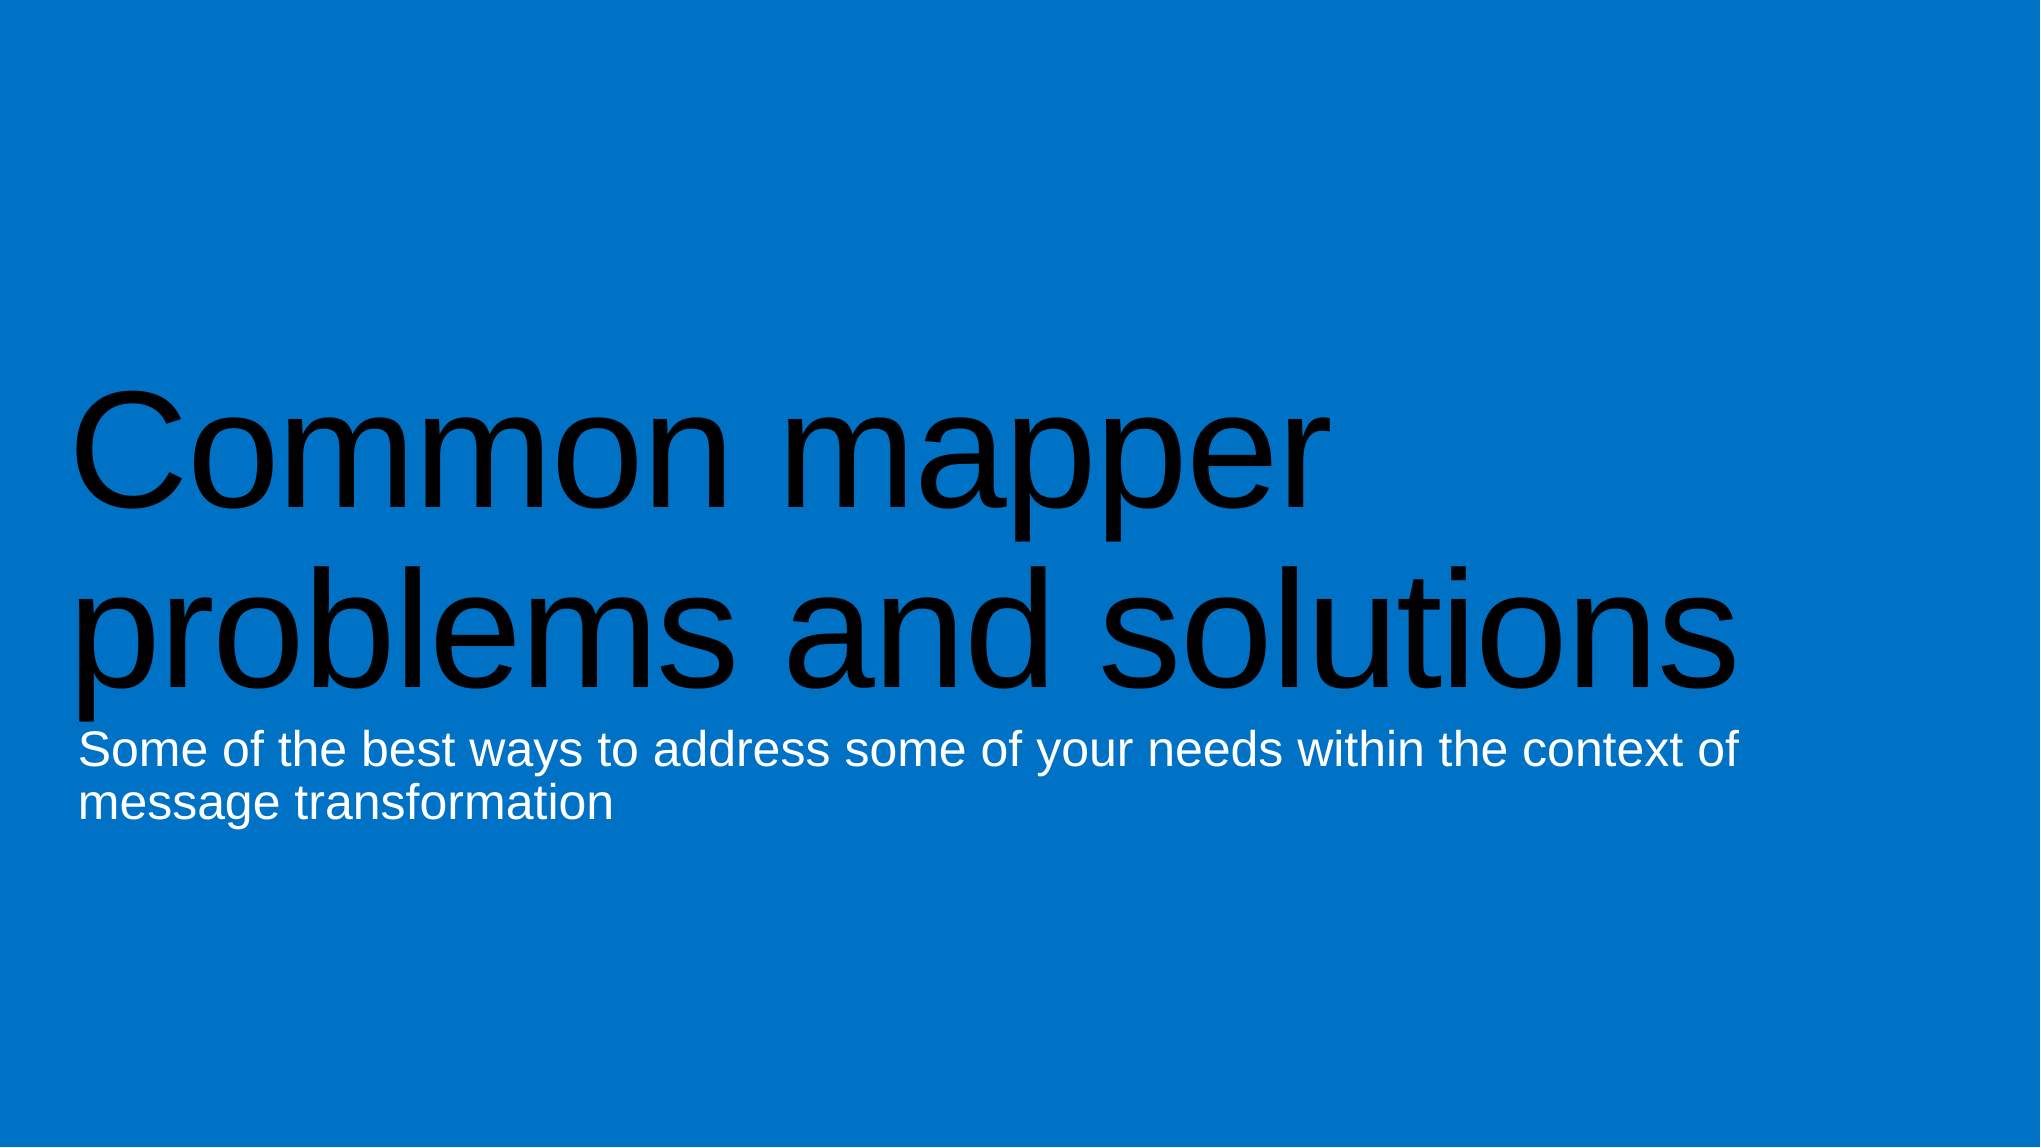

# Common mapper problems and solutions
Some of the best ways to address some of your needs within the context of message transformation